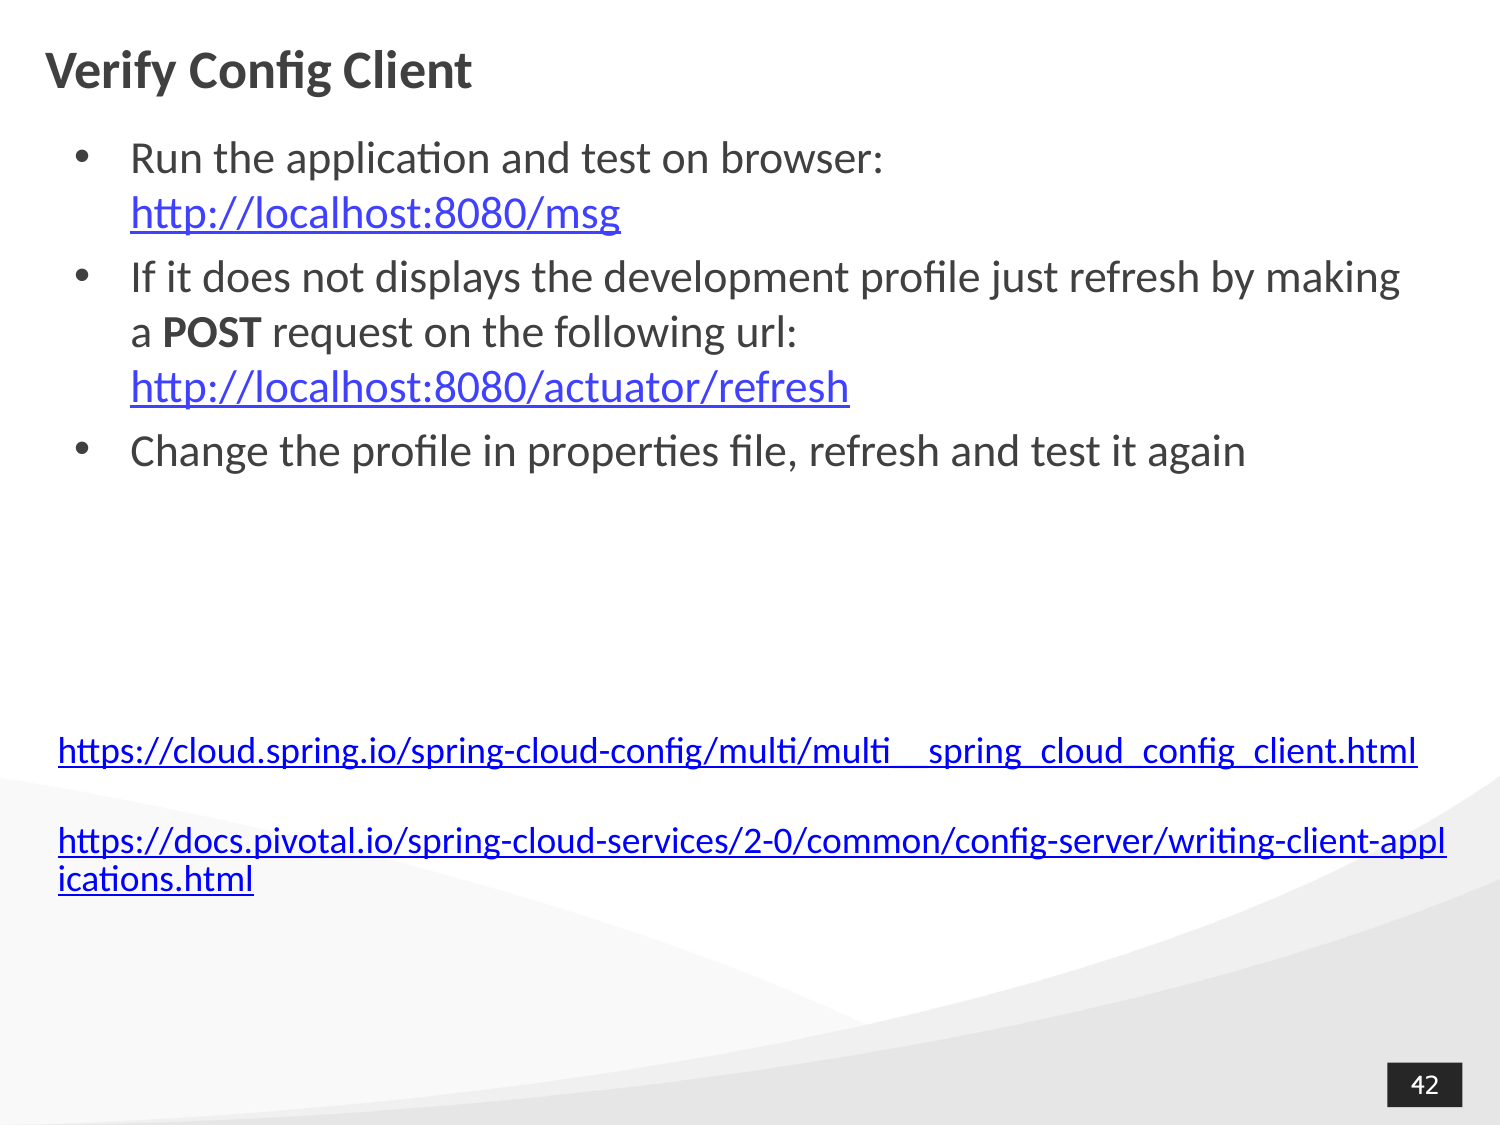

# Verify Config Client
Run the application and test on browser:
http://localhost:8080/msg
If it does not displays the development profile just refresh by making a POST request on the following url:
http://localhost:8080/actuator/refresh
Change the profile in properties file, refresh and test it again
https://cloud.spring.io/spring-cloud-config/multi/multi__spring_cloud_config_client.html

https://docs.pivotal.io/spring-cloud-services/2-0/common/config-server/writing-client-applications.html